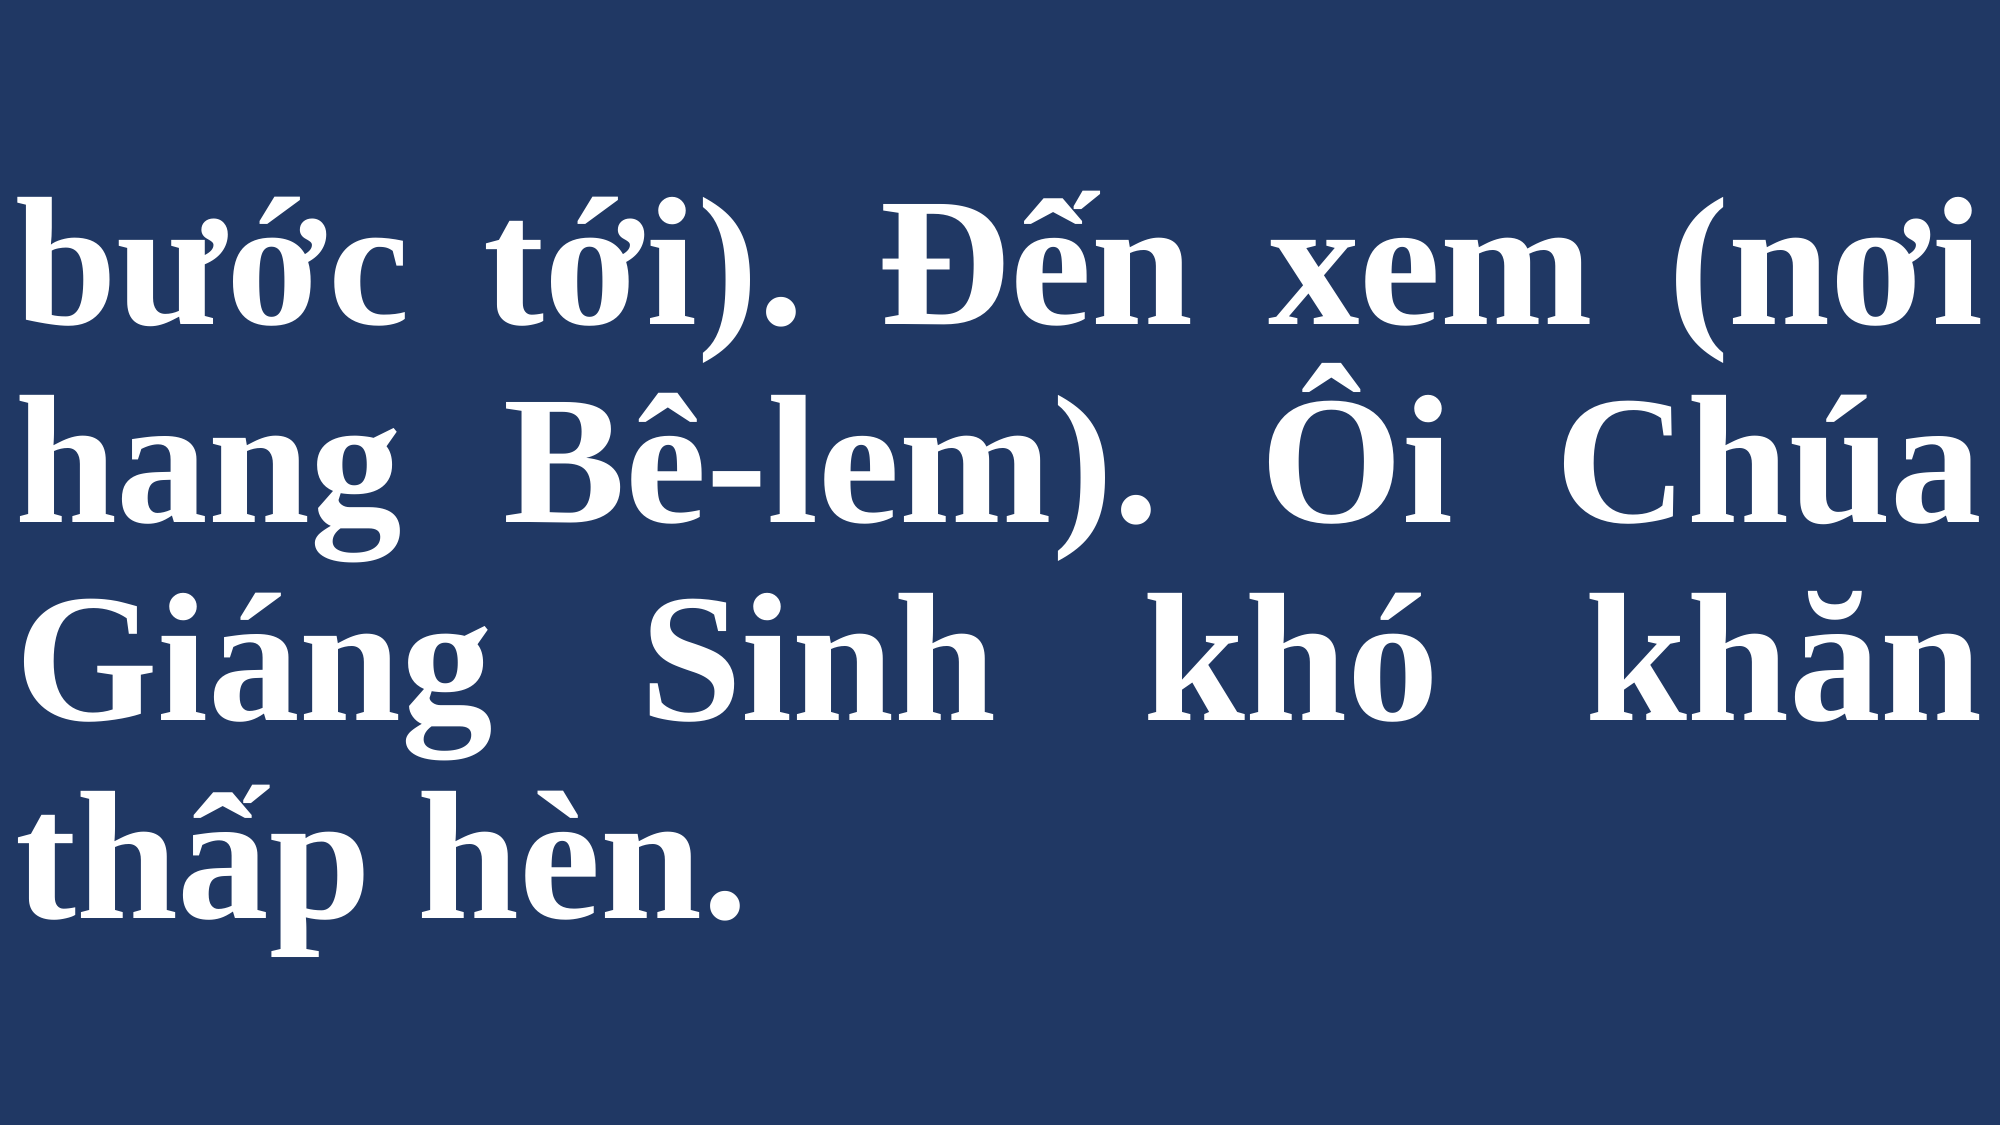

# bước tới). Đến xem (nơi hang Bê-lem). Ôi Chúa Giáng Sinh khó khăn thấp hèn.